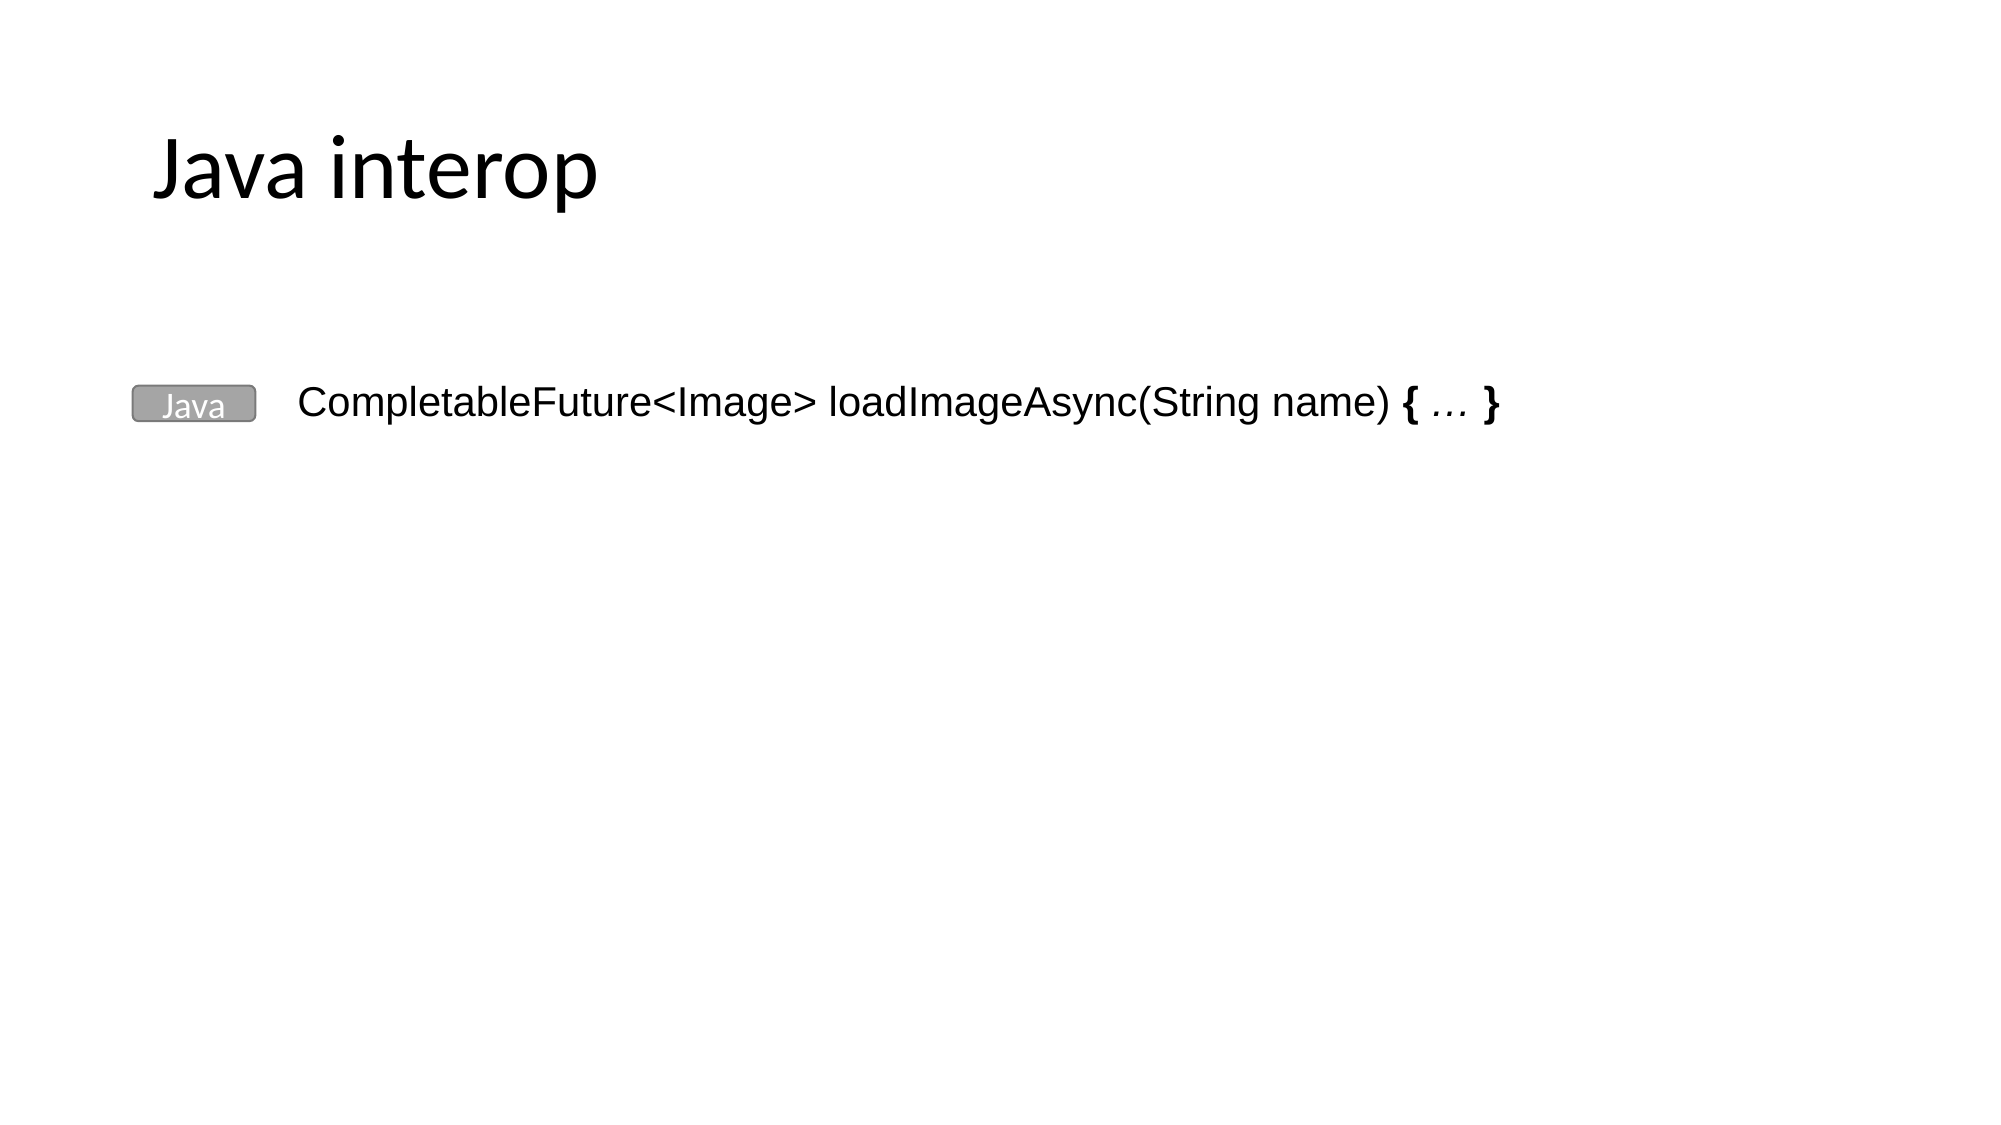

# Java interop
CompletableFuture<Image> loadImageAsync(String name) { … }
Java